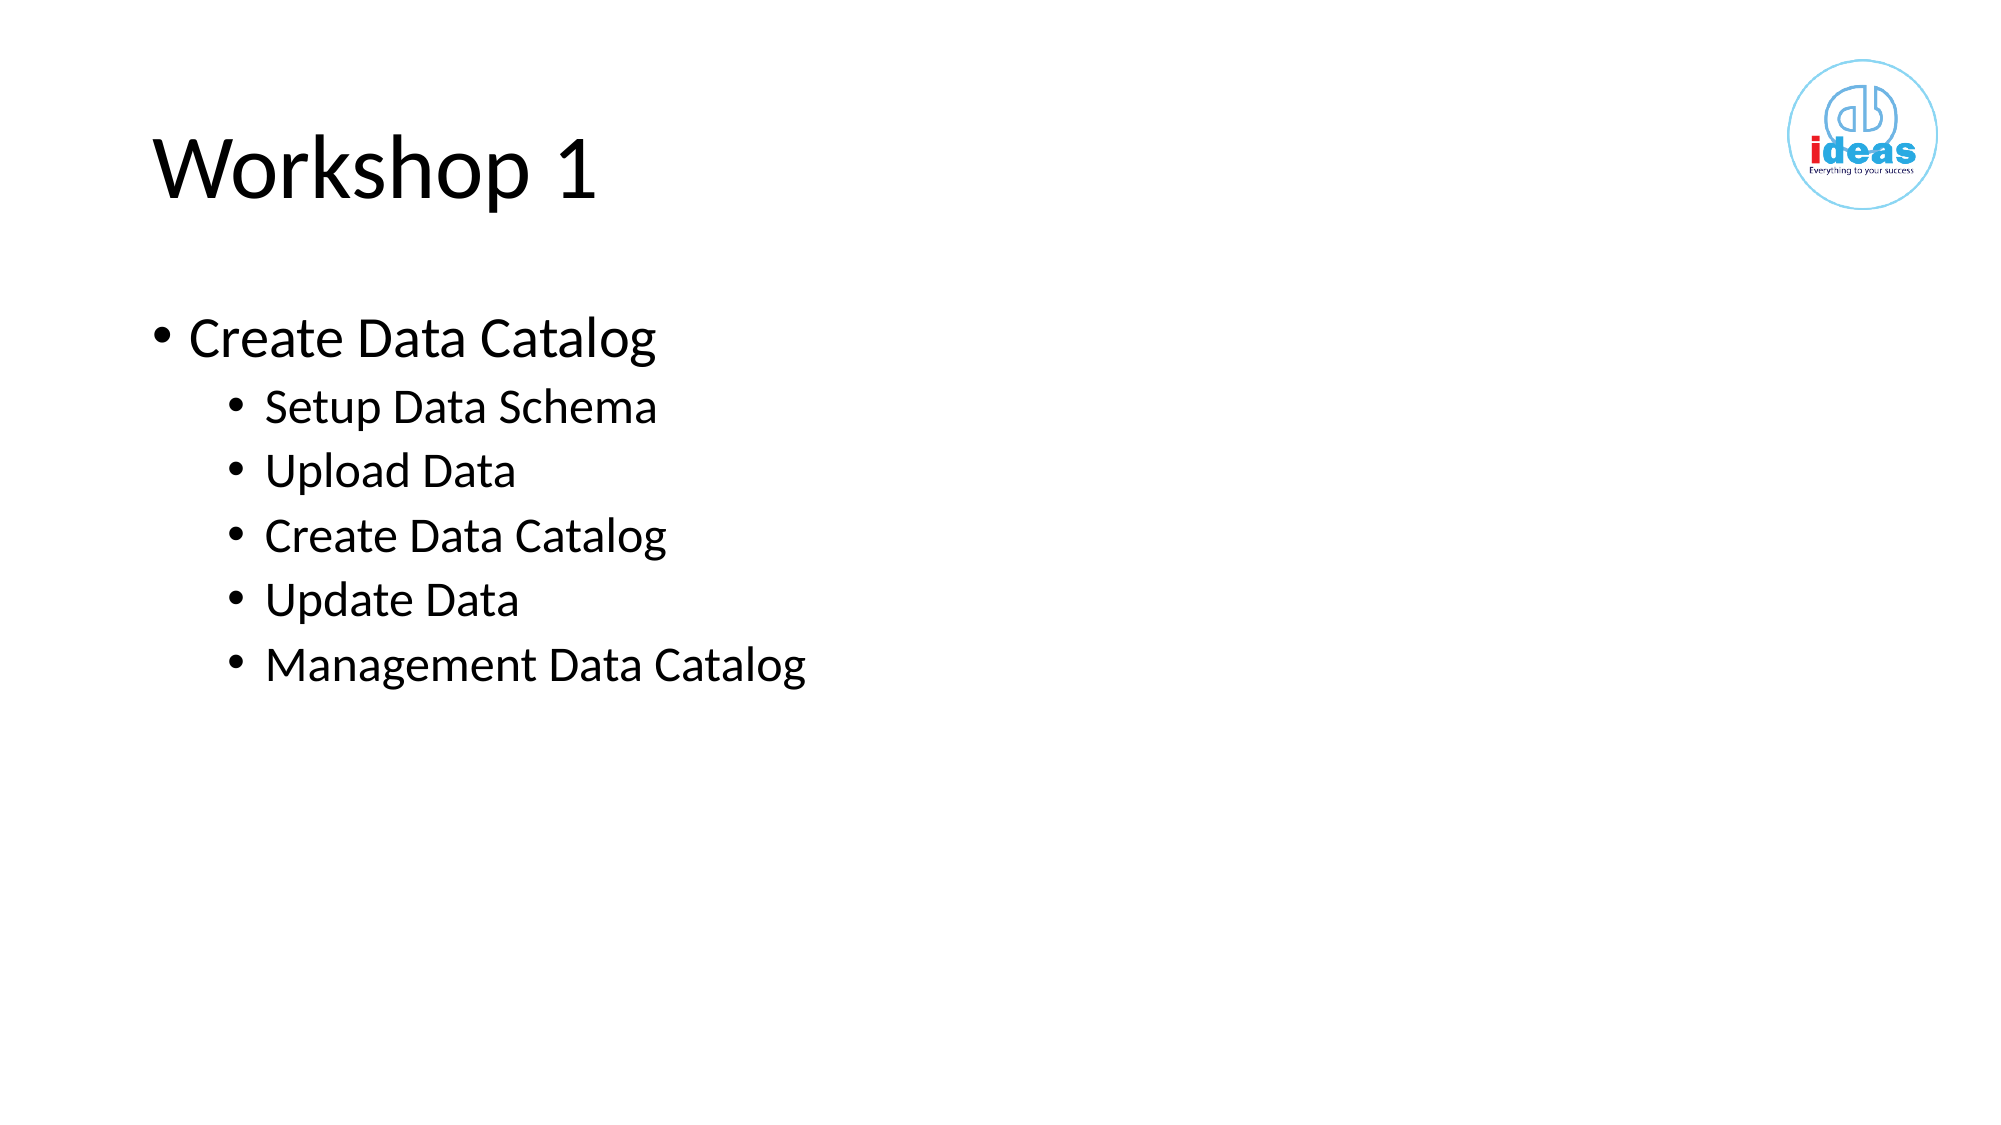

# Workshop 1
Create Data Catalog
Setup Data Schema
Upload Data
Create Data Catalog
Update Data
Management Data Catalog